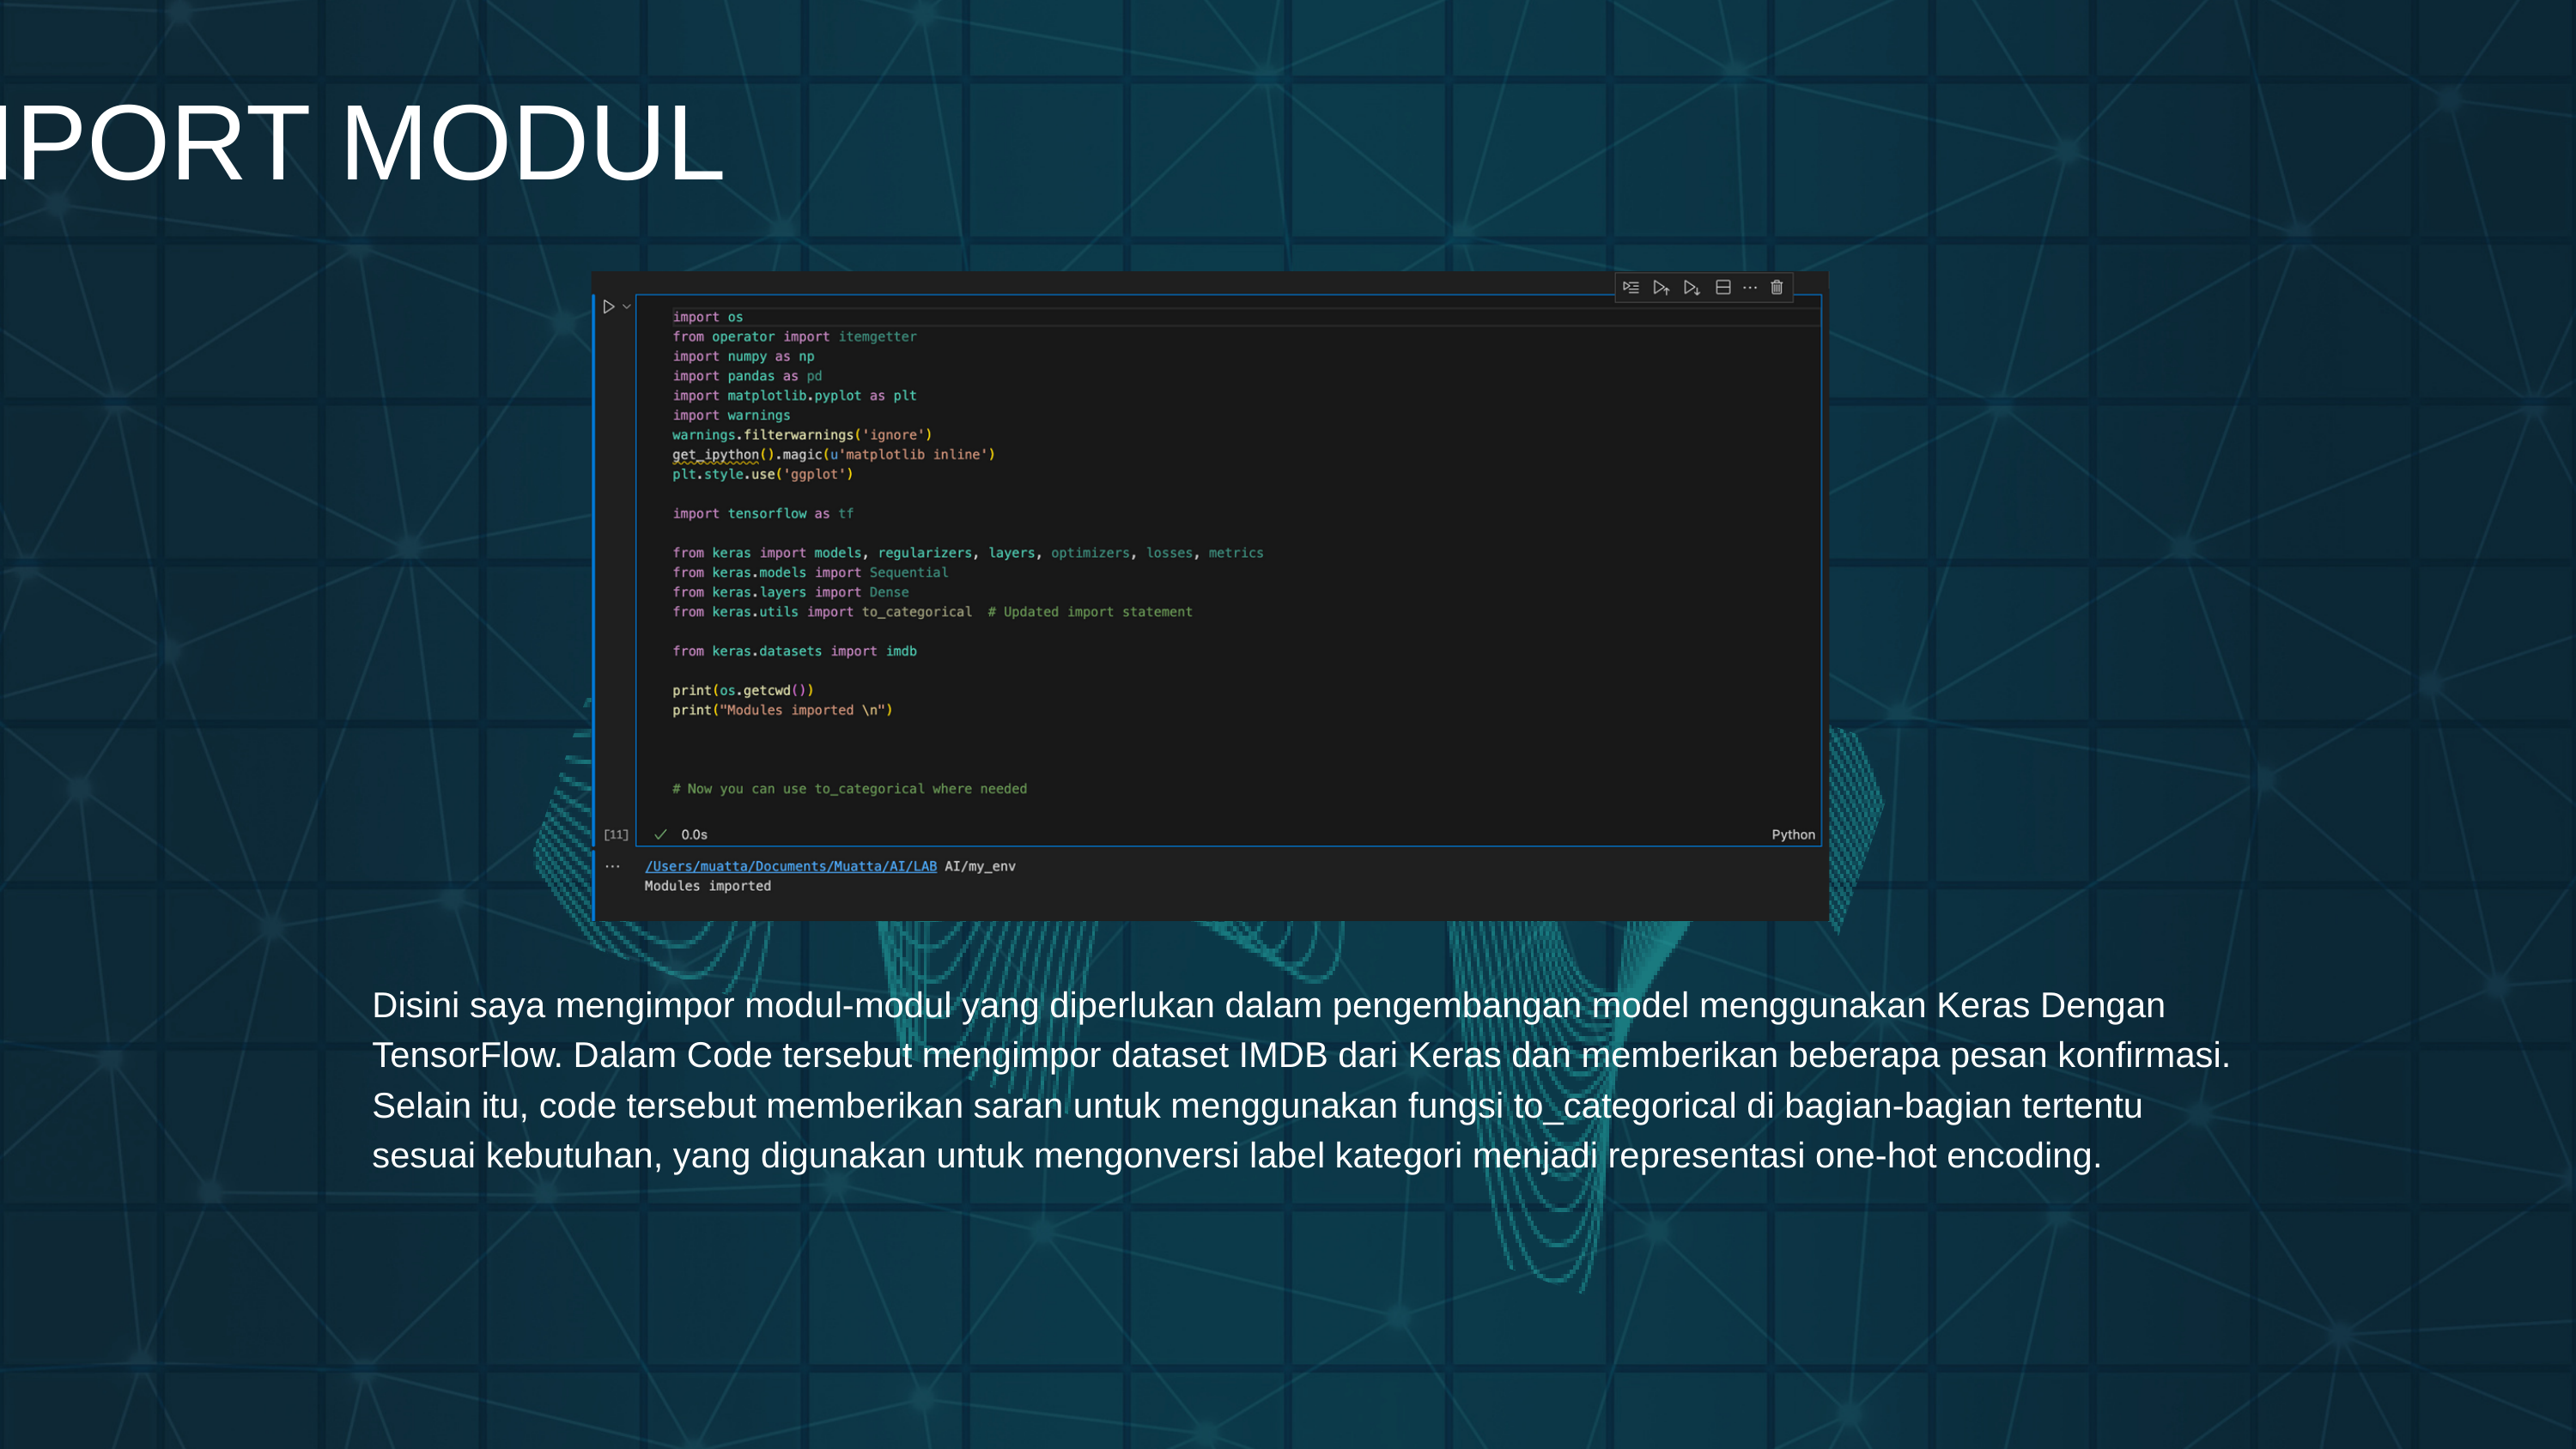

IMPORT MODUL

Disini saya mengimpor modul-modul yang diperlukan dalam pengembangan model menggunakan Keras Dengan TensorFlow. Dalam Code tersebut mengimpor dataset IMDB dari Keras dan memberikan beberapa pesan konfirmasi. Selain itu, code tersebut memberikan saran untuk menggunakan fungsi to_categorical di bagian-bagian tertentu sesuai kebutuhan, yang digunakan untuk mengonversi label kategori menjadi representasi one-hot encoding.